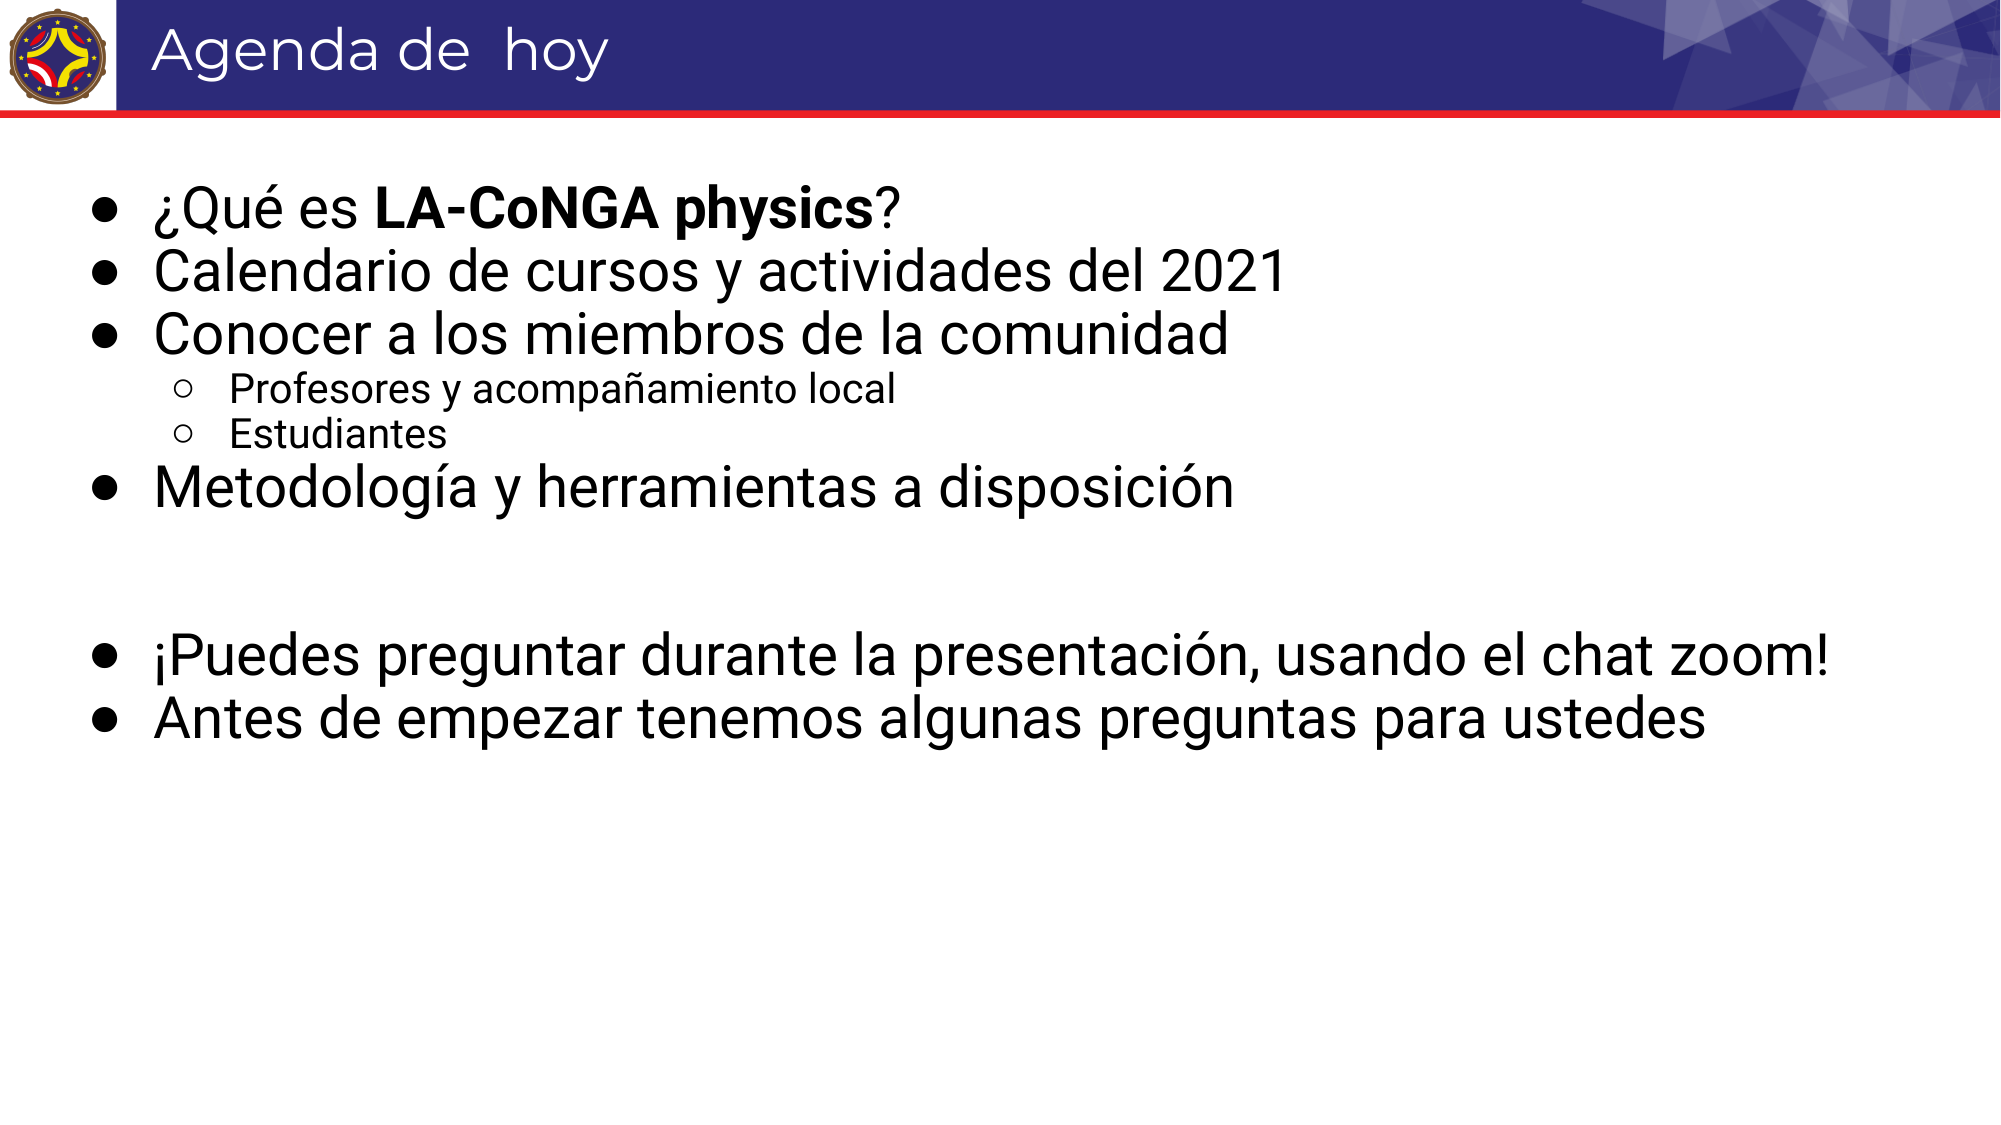

# Agenda de  hoy
¿Qué es LA-CoNGA physics?
Calendario de cursos y actividades del 2021
Conocer a los miembros de la comunidad
Profesores y acompañamiento local
Estudiantes
Metodología y herramientas a disposición

¡Puedes preguntar durante la presentación, usando el chat zoom!
Antes de empezar tenemos algunas preguntas para ustedes